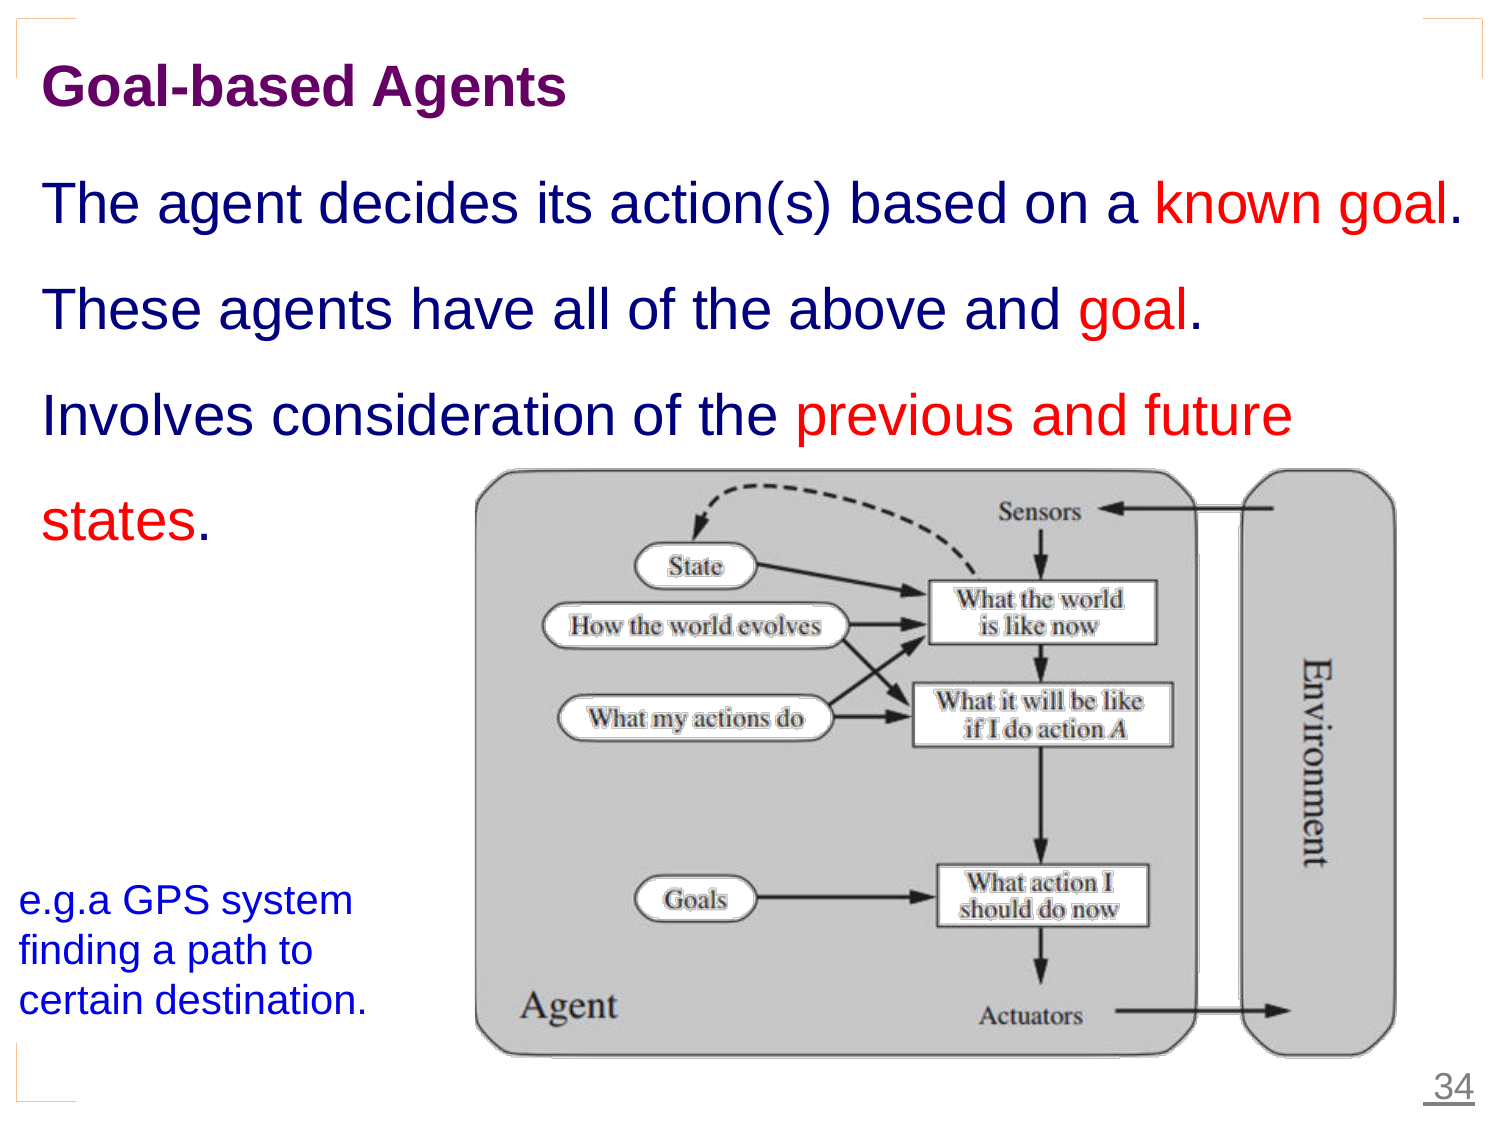

# Goal-based Agents
The agent decides its action(s) based on a known goal.
These agents have all of the above and goal. Involves consideration of the previous and future states.

e.g.a GPS system finding a path to certain destination.

 34